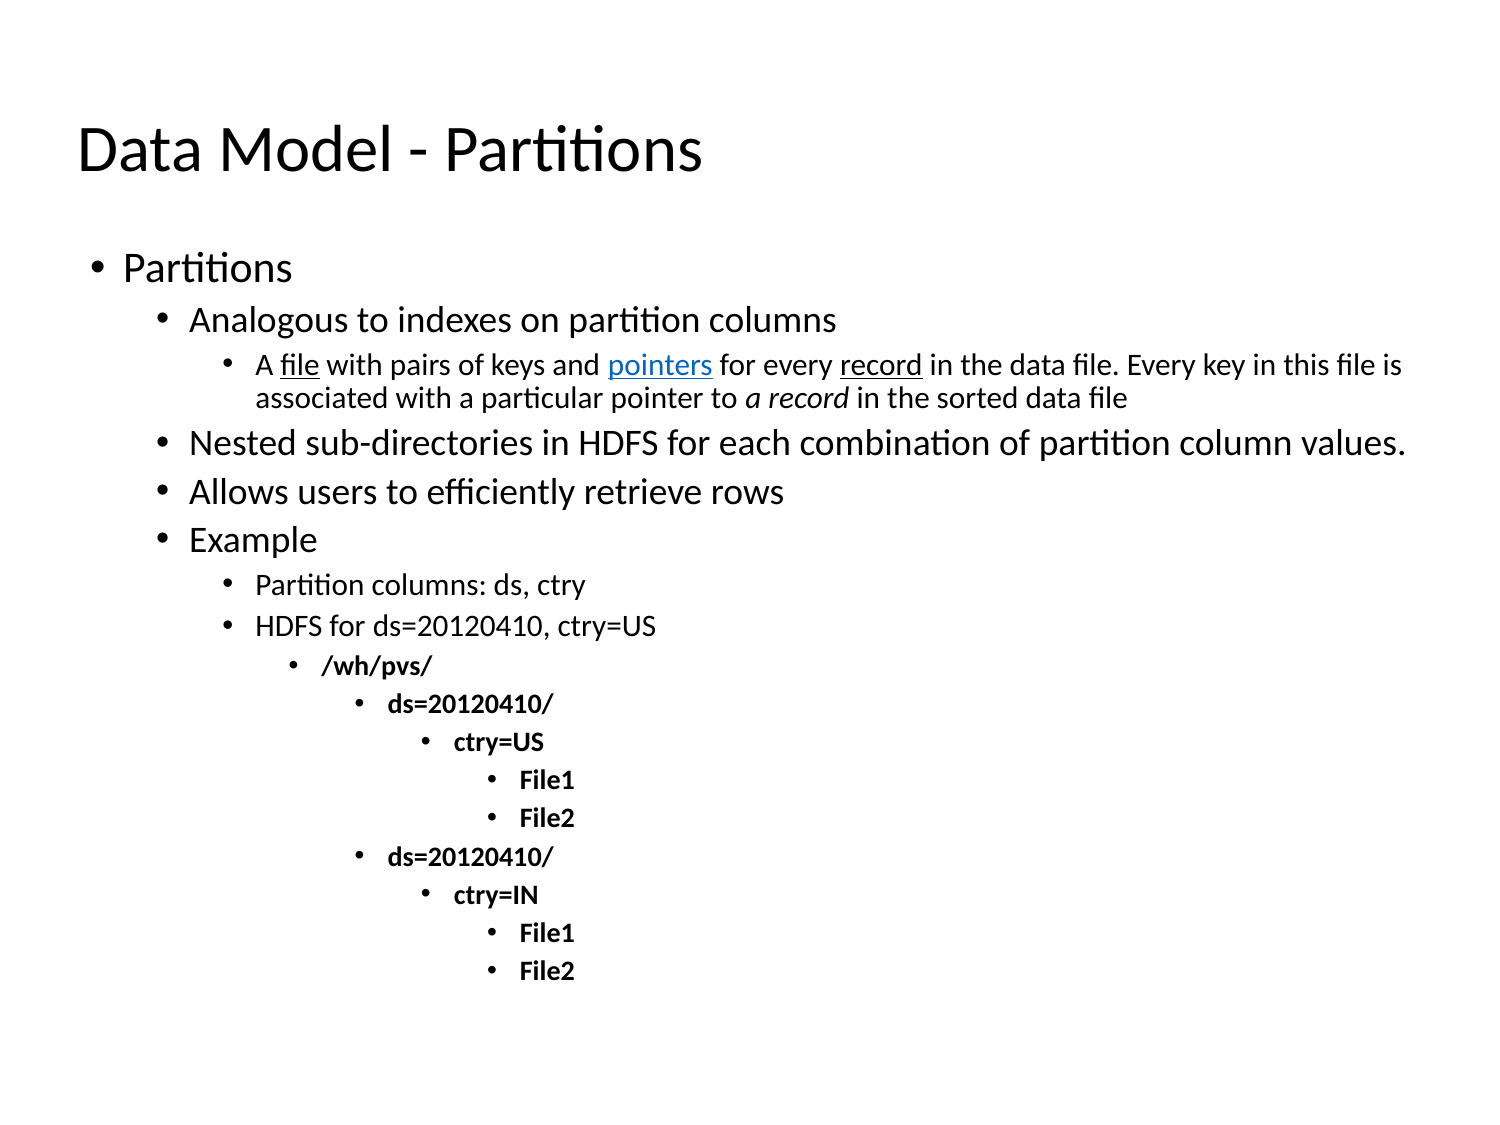

# Data Model - Partitions
Partitions
Analogous to indexes on partition columns
A file with pairs of keys and pointers for every record in the data file. Every key in this file is associated with a particular pointer to a record in the sorted data file
Nested sub-directories in HDFS for each combination of partition column values.
Allows users to efficiently retrieve rows
Example
Partition columns: ds, ctry
HDFS for ds=20120410, ctry=US
/wh/pvs/
ds=20120410/
ctry=US
File1
File2
ds=20120410/
ctry=IN
File1
File2